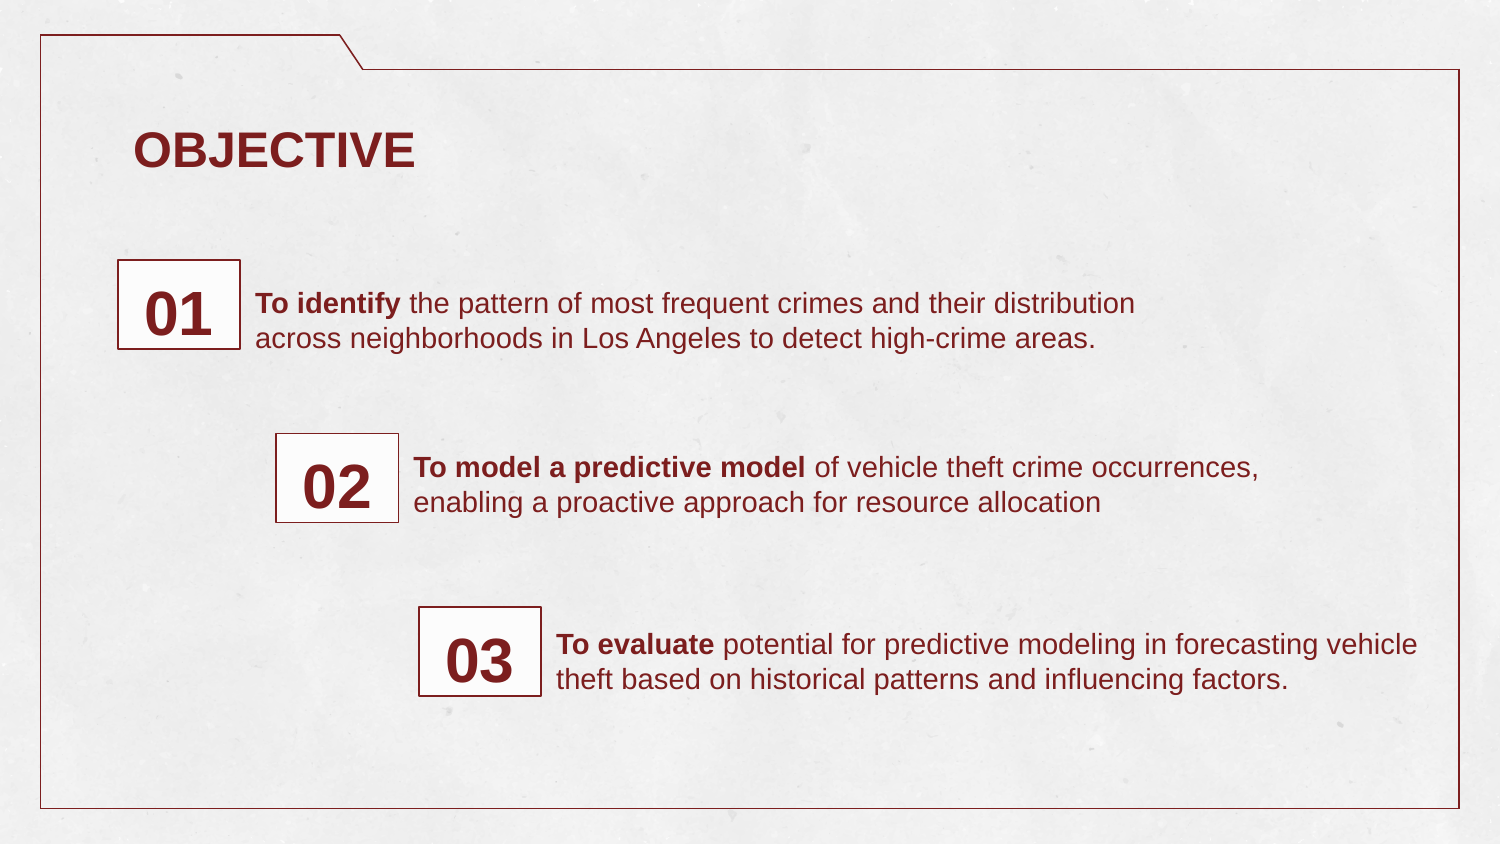

# OBJECTIVE
01
To identify the pattern of most frequent crimes and their distribution across neighborhoods in Los Angeles to detect high-crime areas.
02
To model a predictive model of vehicle theft crime occurrences, enabling a proactive approach for resource allocation
03
To evaluate potential for predictive modeling in forecasting vehicle theft based on historical patterns and influencing factors.